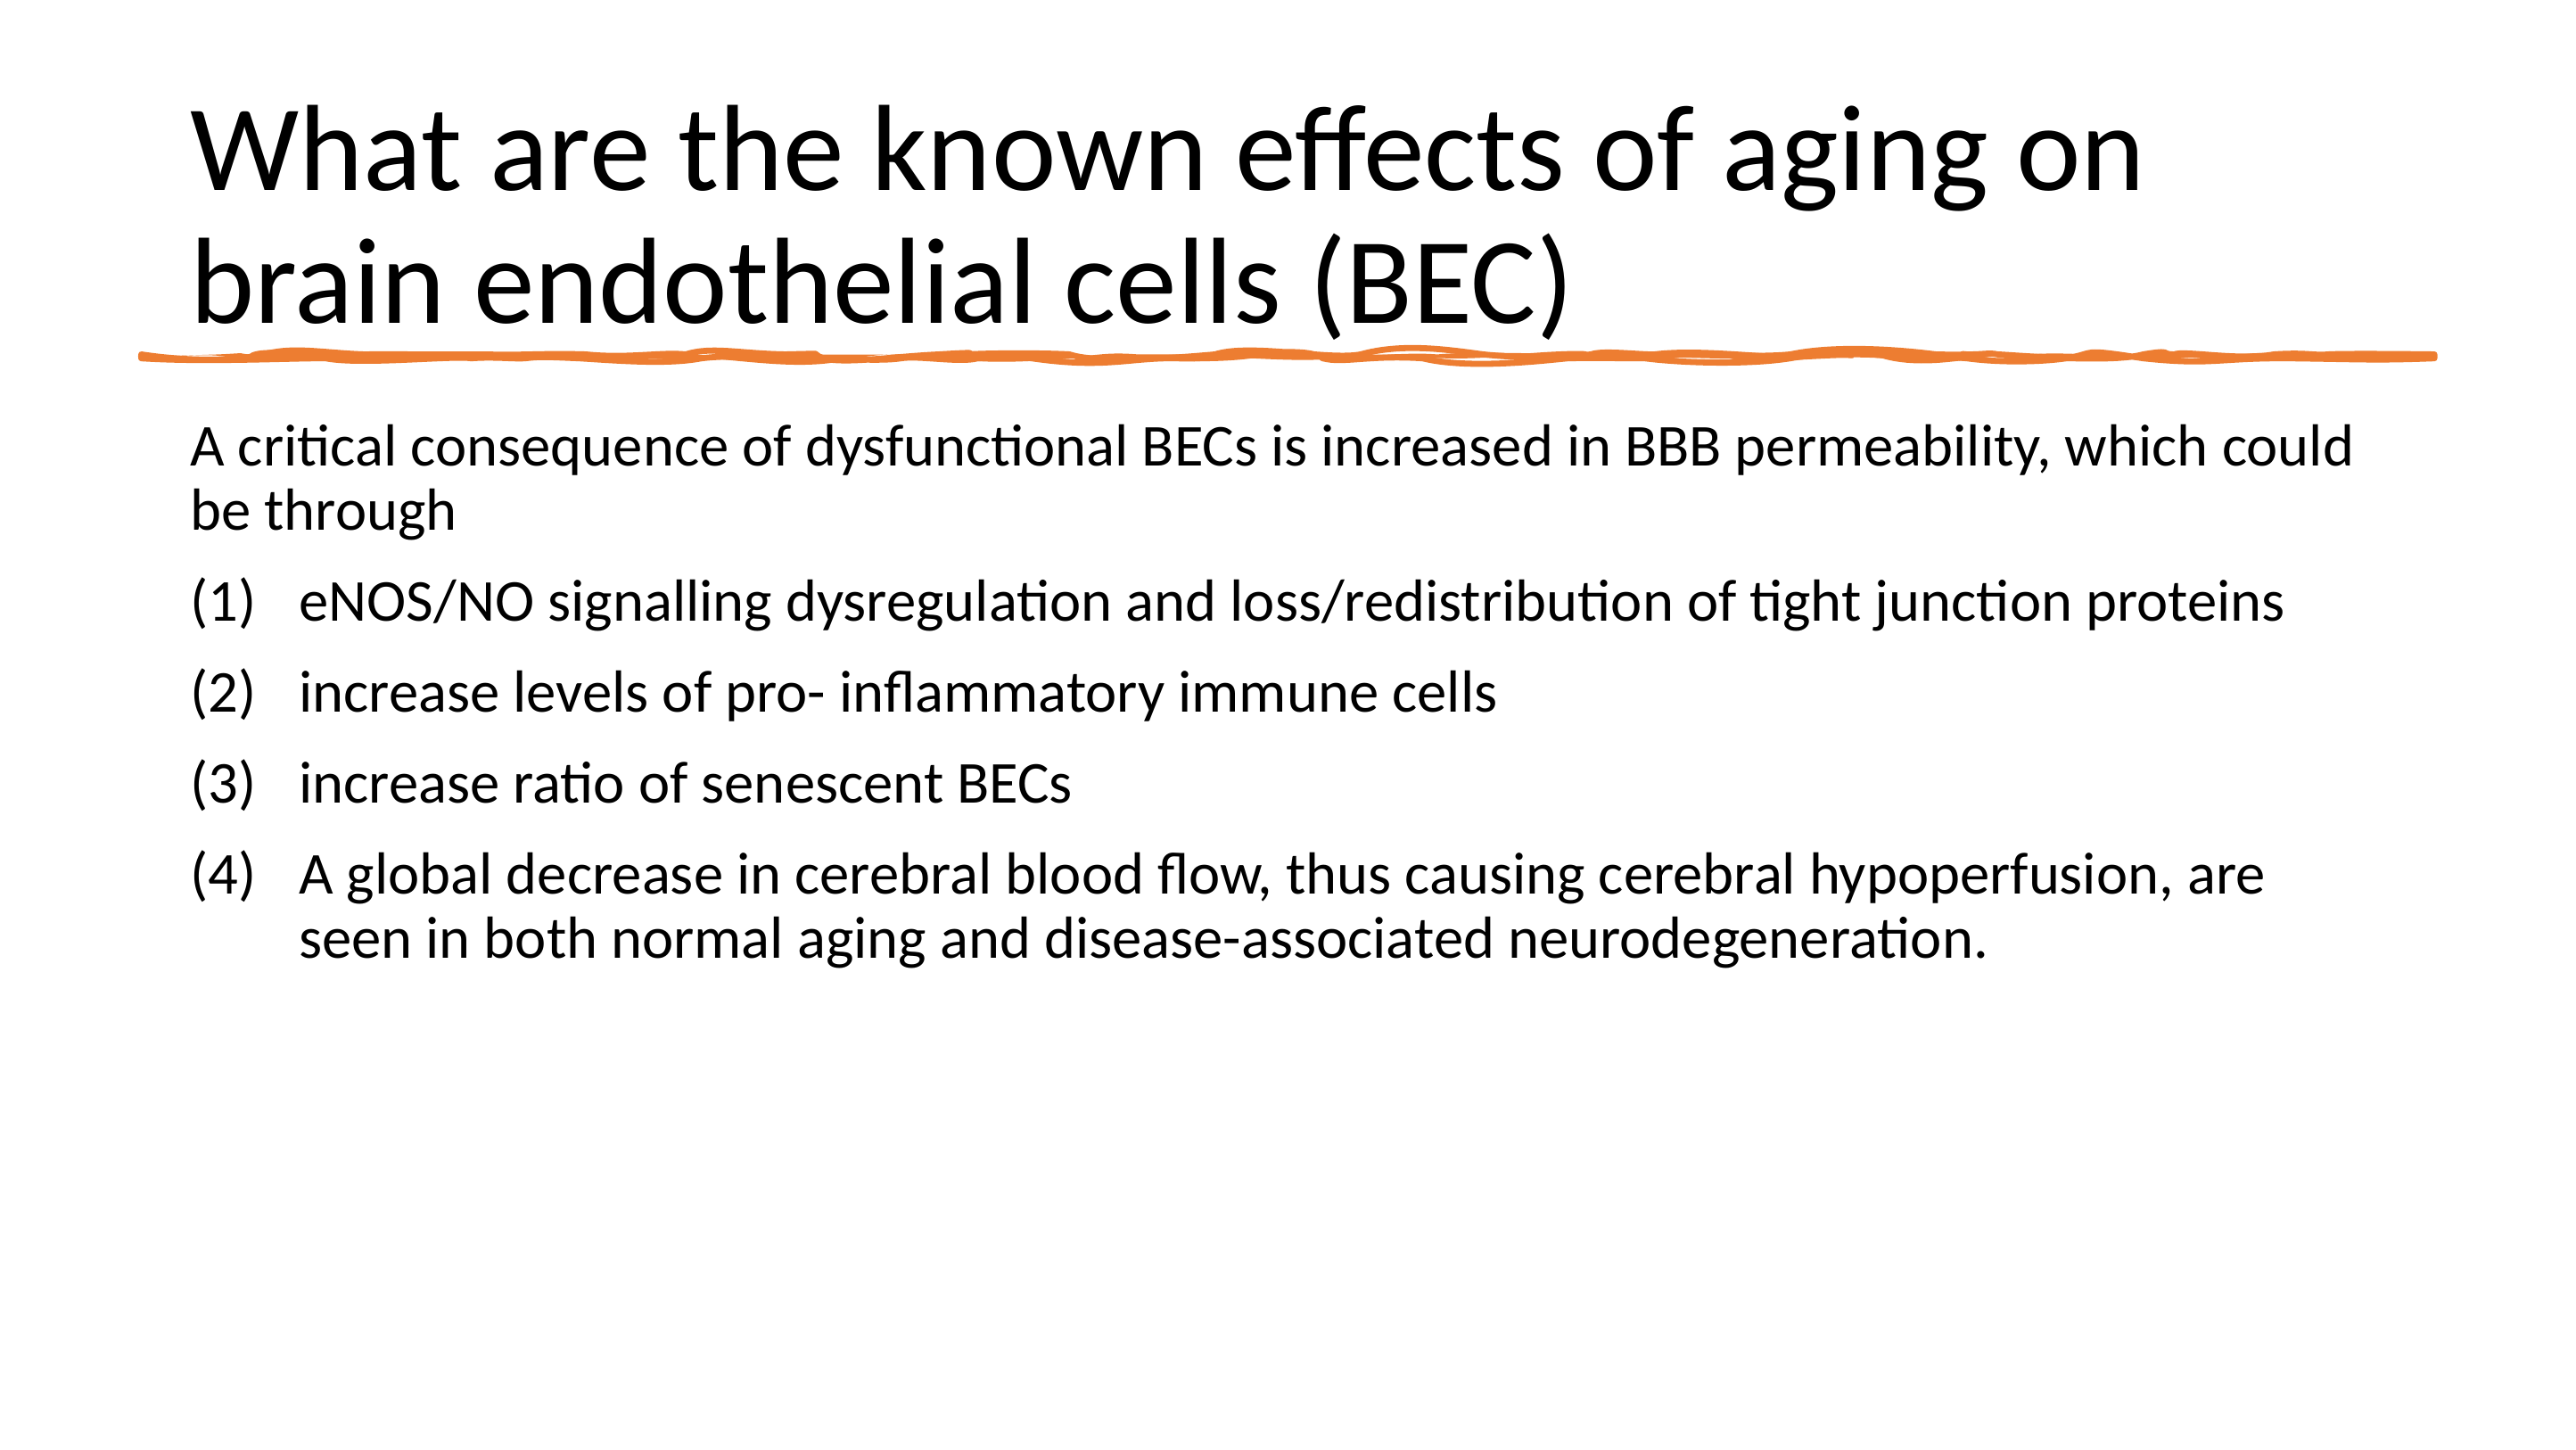

# What are the known effects of aging on brain endothelial cells (BEC)

A critical consequence of dysfunctional BECs is increased in BBB permeability, which could be through
eNOS/NO signalling dysregulation and loss/redistribution of tight junction proteins
increase levels of pro- inflammatory immune cells
increase ratio of senescent BECs
A global decrease in cerebral blood flow, thus causing cerebral hypoperfusion, are seen in both normal aging and disease-associated neurodegeneration.